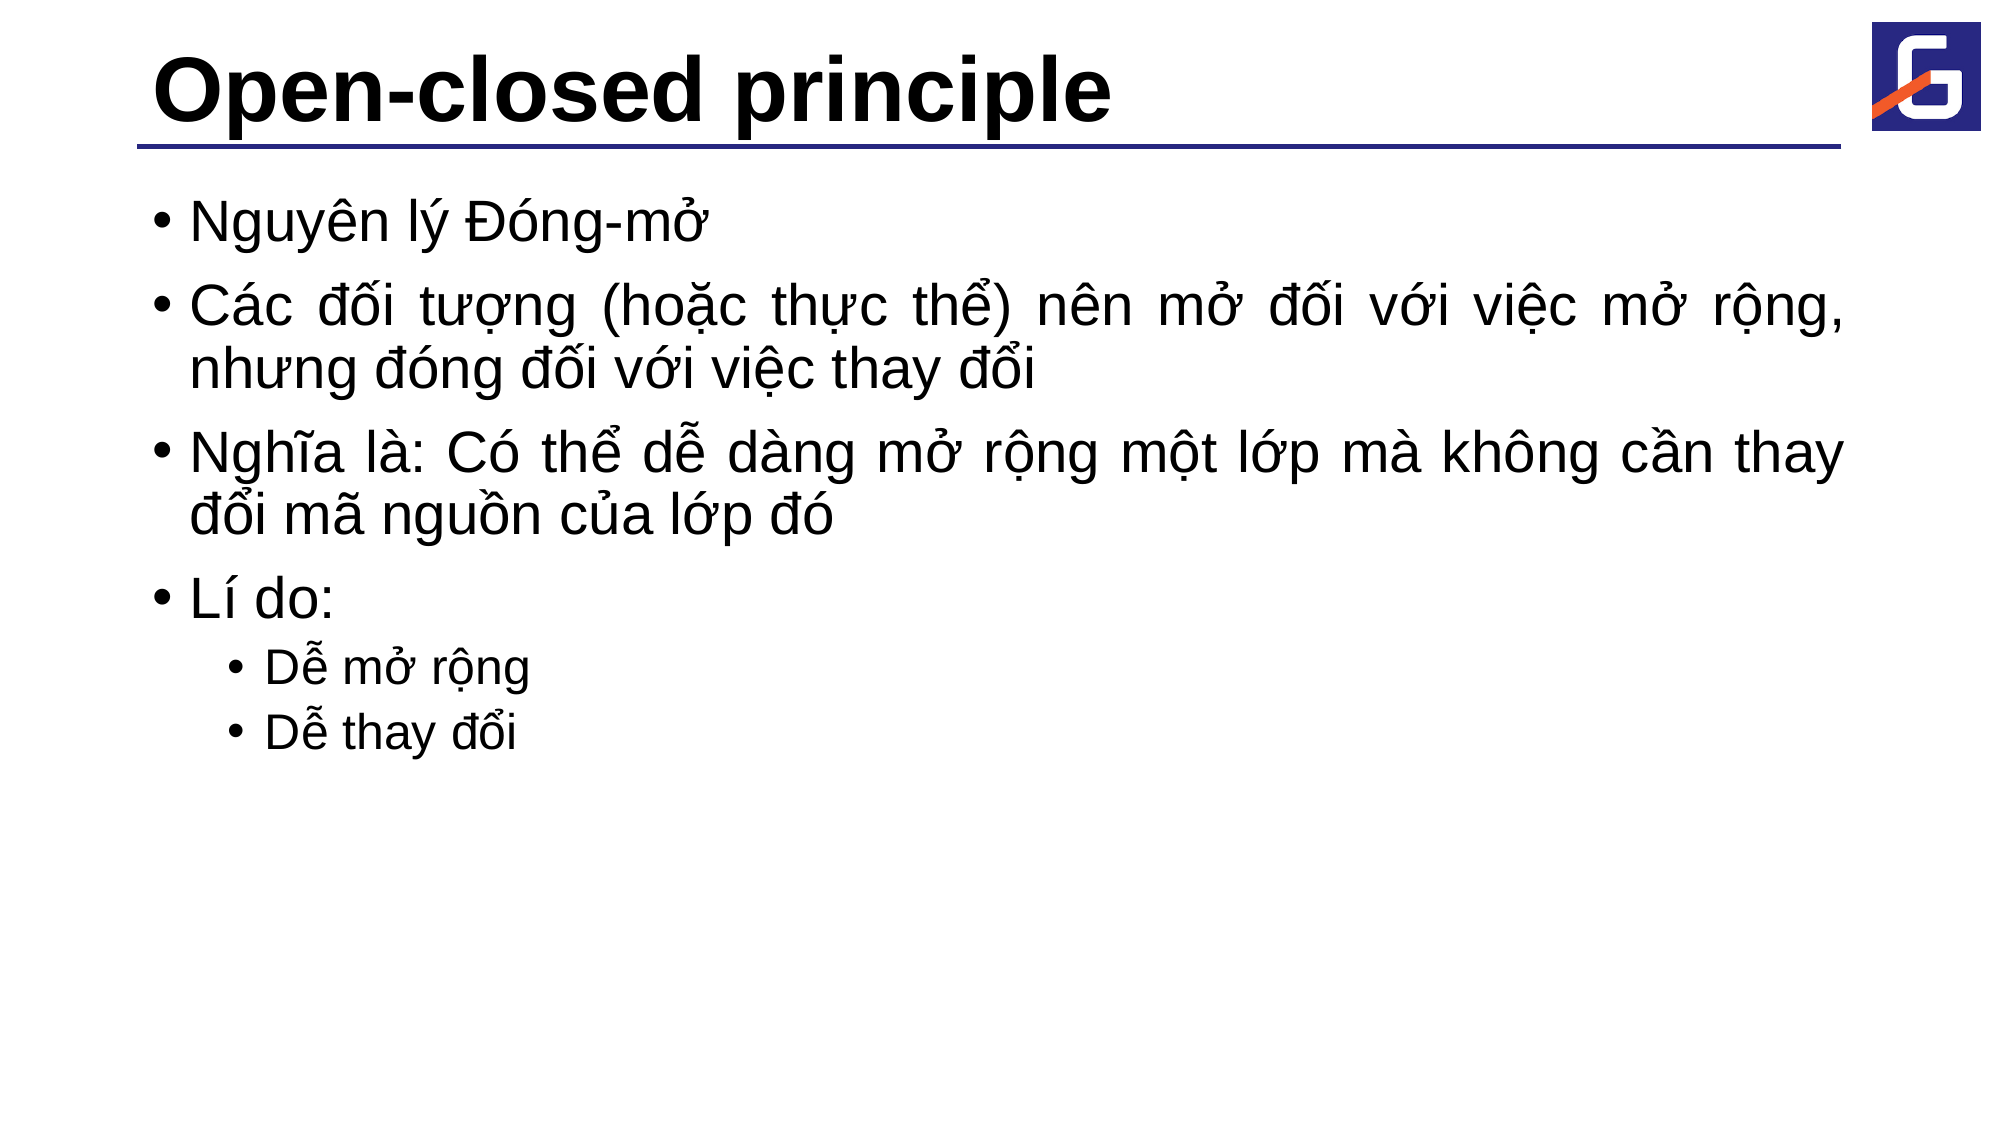

Open-closed principle
Nguyên lý Đóng-mở
Các đối tượng (hoặc thực thể) nên mở đối với việc mở rộng, nhưng đóng đối với việc thay đổi
Nghĩa là: Có thể dễ dàng mở rộng một lớp mà không cần thay đổi mã nguồn của lớp đó
Lí do:
Dễ mở rộng
Dễ thay đổi